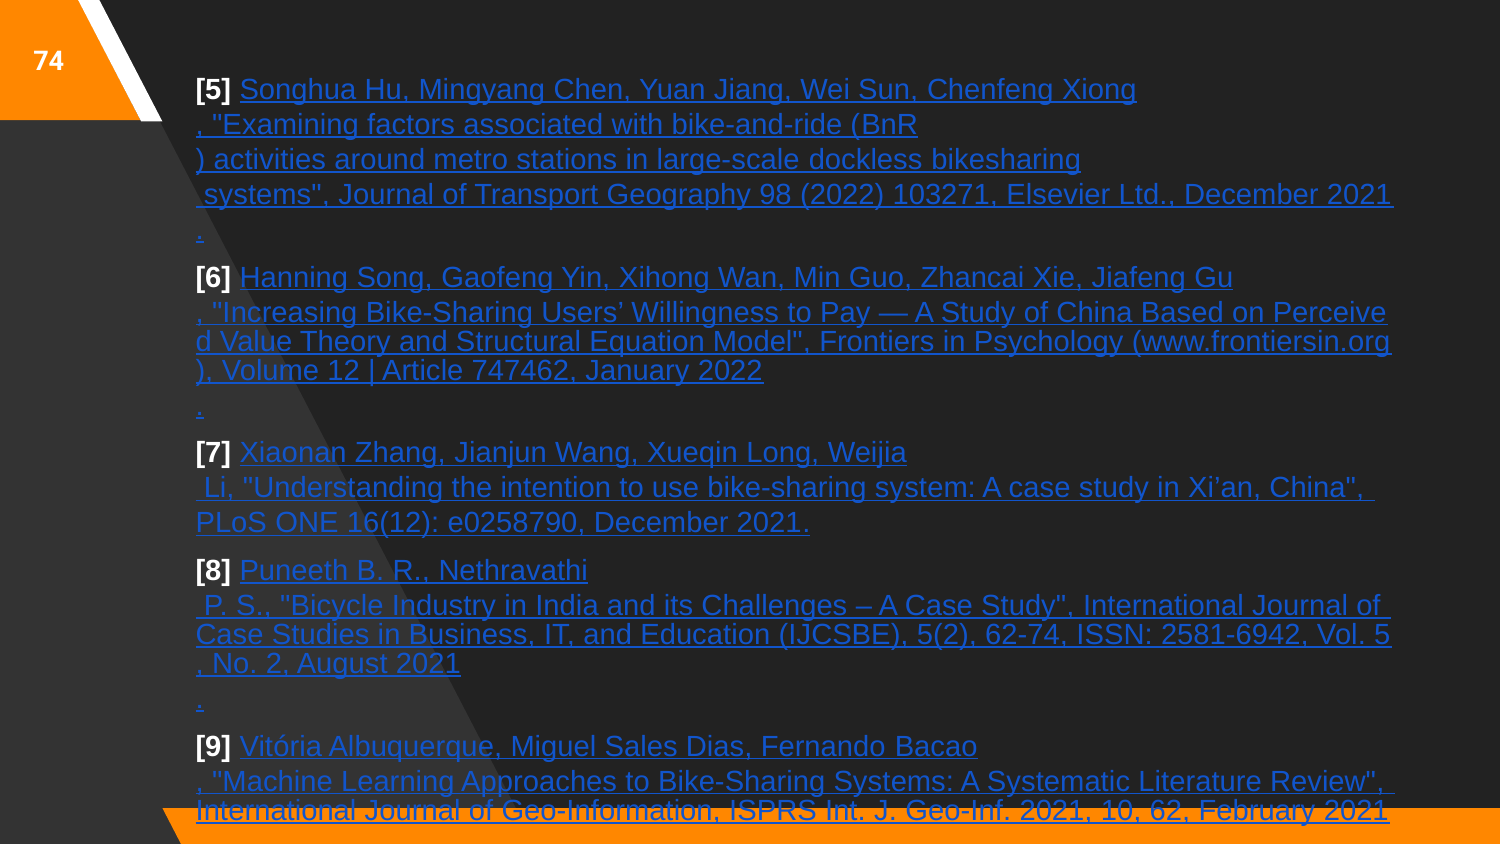

74
[5] Songhua Hu, Mingyang Chen, Yuan Jiang, Wei Sun, Chenfeng Xiong, "Examining factors associated with bike-and-ride (BnR) activities around metro stations in large-scale dockless bikesharing systems", Journal of Transport Geography 98 (2022) 103271, Elsevier Ltd., December 2021.
[6] Hanning Song, Gaofeng Yin, Xihong Wan, Min Guo, Zhancai Xie, Jiafeng Gu, "Increasing Bike-Sharing Users’ Willingness to Pay — A Study of China Based on Perceived Value Theory and Structural Equation Model", Frontiers in Psychology (www.frontiersin.org), Volume 12 | Article 747462, January 2022.
[7] Xiaonan Zhang, Jianjun Wang, Xueqin Long, Weijia Li, "Understanding the intention to use bike-sharing system: A case study in Xi’an, China", PLoS ONE 16(12): e0258790, December 2021.
[8] Puneeth B. R., Nethravathi P. S., "Bicycle Industry in India and its Challenges – A Case Study", International Journal of Case Studies in Business, IT, and Education (IJCSBE), 5(2), 62-74, ISSN: 2581-6942, Vol. 5, No. 2, August 2021.
[9] Vitória Albuquerque, Miguel Sales Dias, Fernando Bacao, "Machine Learning Approaches to Bike-Sharing Systems: A Systematic Literature Review", International Journal of Geo-Information, ISPRS Int. J. Geo-Inf. 2021, 10, 62, February 2021.